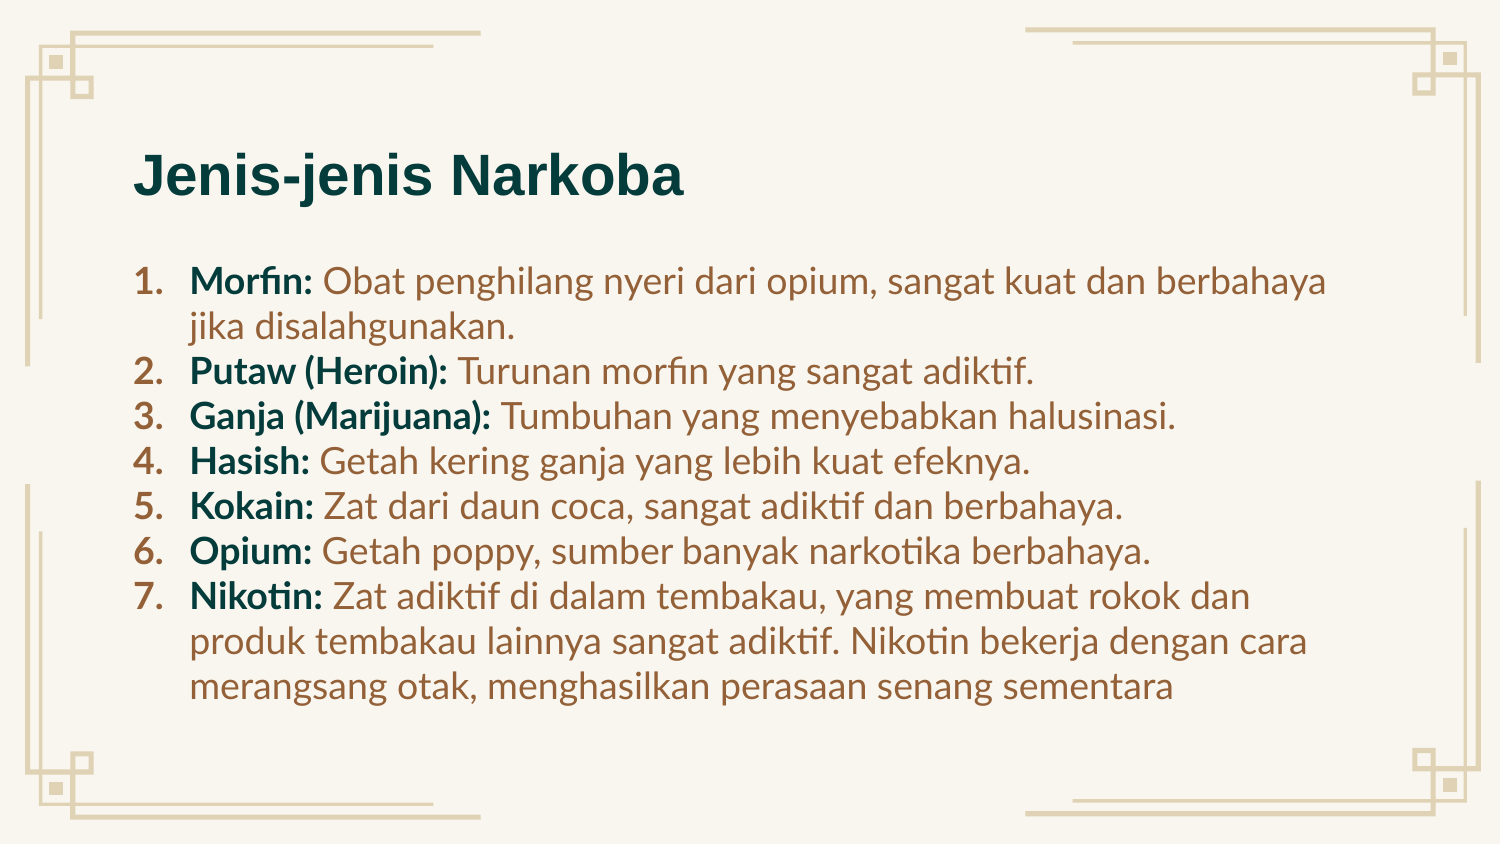

# Jenis-jenis Narkoba
Morfin: Obat penghilang nyeri dari opium, sangat kuat dan berbahaya jika disalahgunakan.
Putaw (Heroin): Turunan morfin yang sangat adiktif.
Ganja (Marijuana): Tumbuhan yang menyebabkan halusinasi.
Hasish: Getah kering ganja yang lebih kuat efeknya.
Kokain: Zat dari daun coca, sangat adiktif dan berbahaya.
Opium: Getah poppy, sumber banyak narkotika berbahaya.
Nikotin: Zat adiktif di dalam tembakau, yang membuat rokok dan produk tembakau lainnya sangat adiktif. Nikotin bekerja dengan cara merangsang otak, menghasilkan perasaan senang sementara